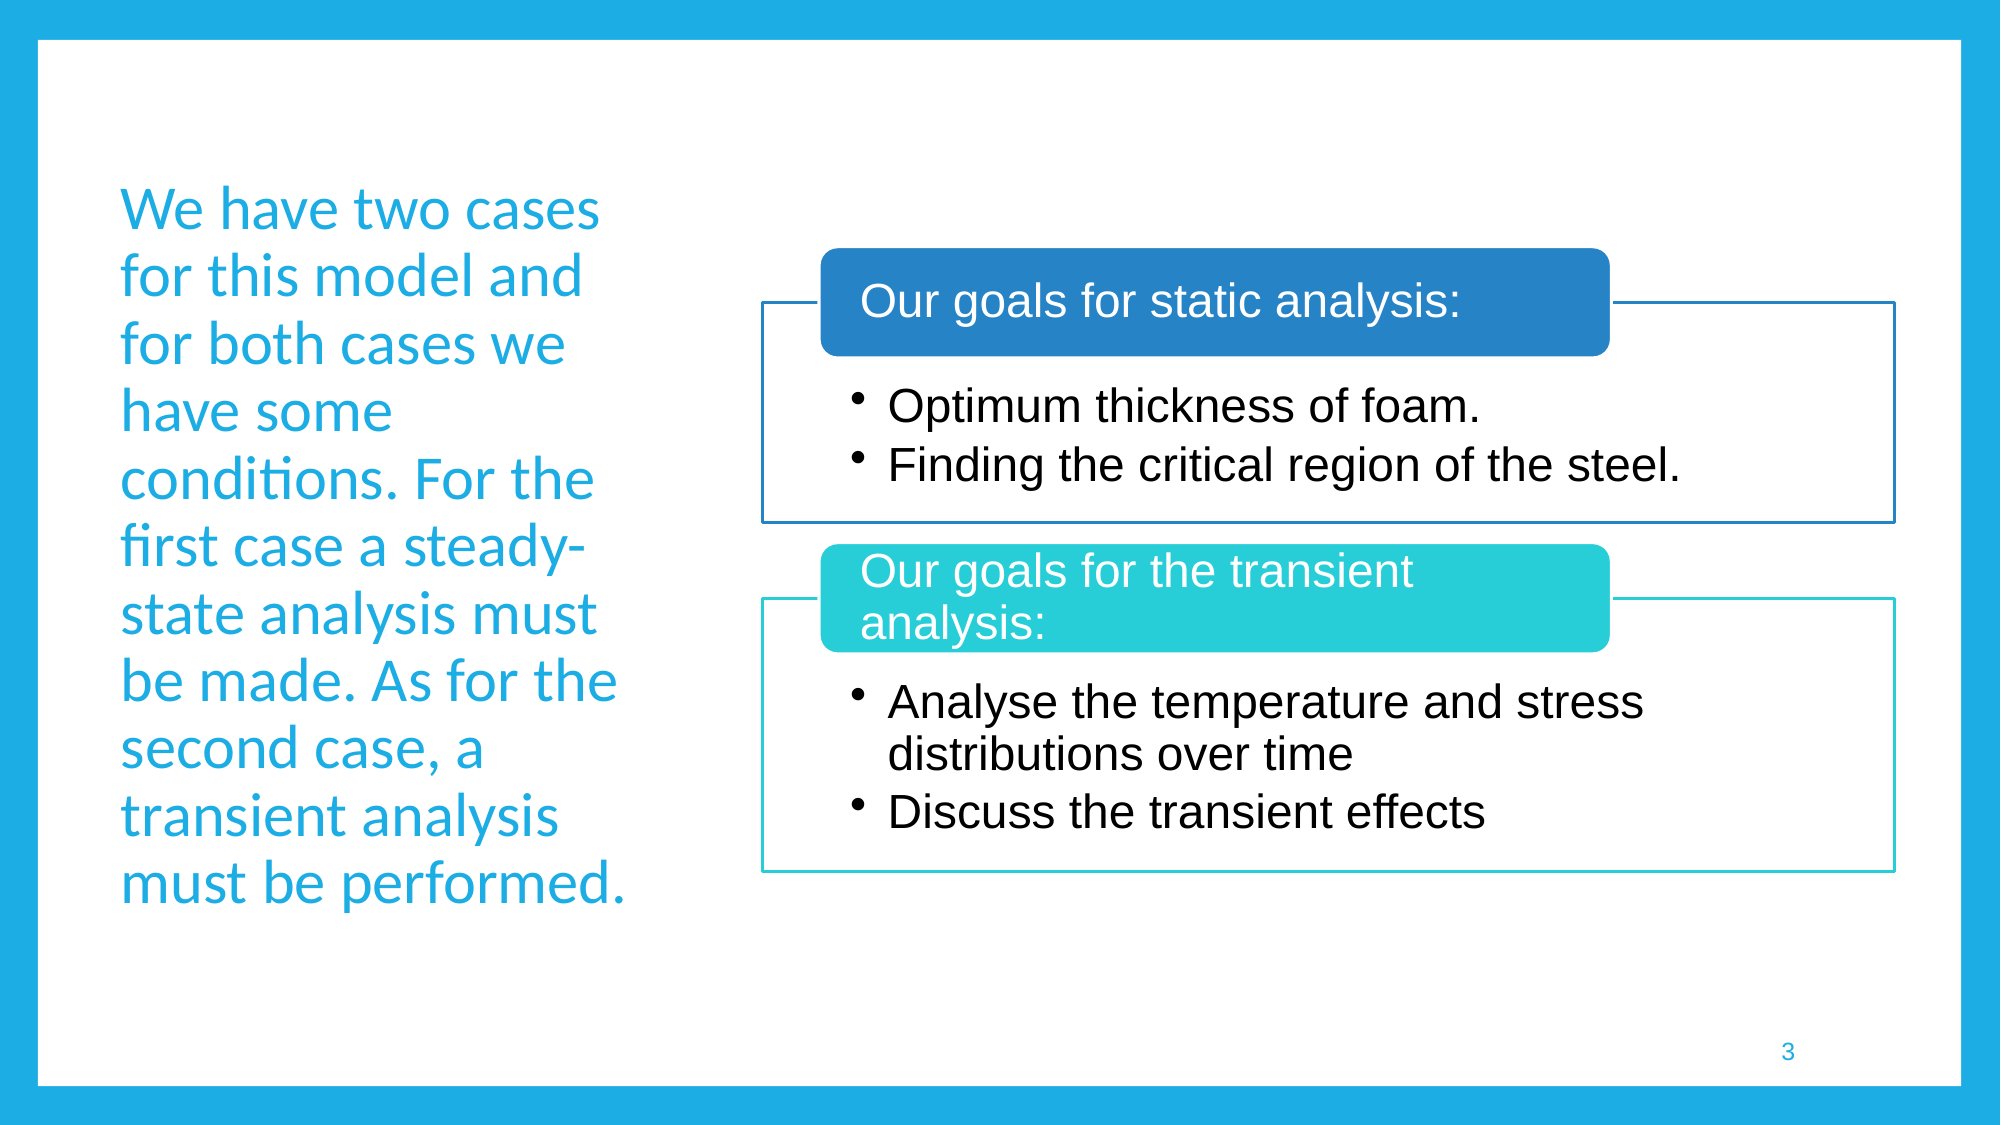

Optimum thickness of foam.
Finding the critical region of the steel.
Our goals for static analysis:
Analyse the temperature and stress distributions over time
Discuss the transient effects
Our goals for the transient analysis:
# We have two cases for this model and for both cases we have some conditions. For the first case a steady-state analysis must be made. As for the second case, a transient analysis must be performed.
3